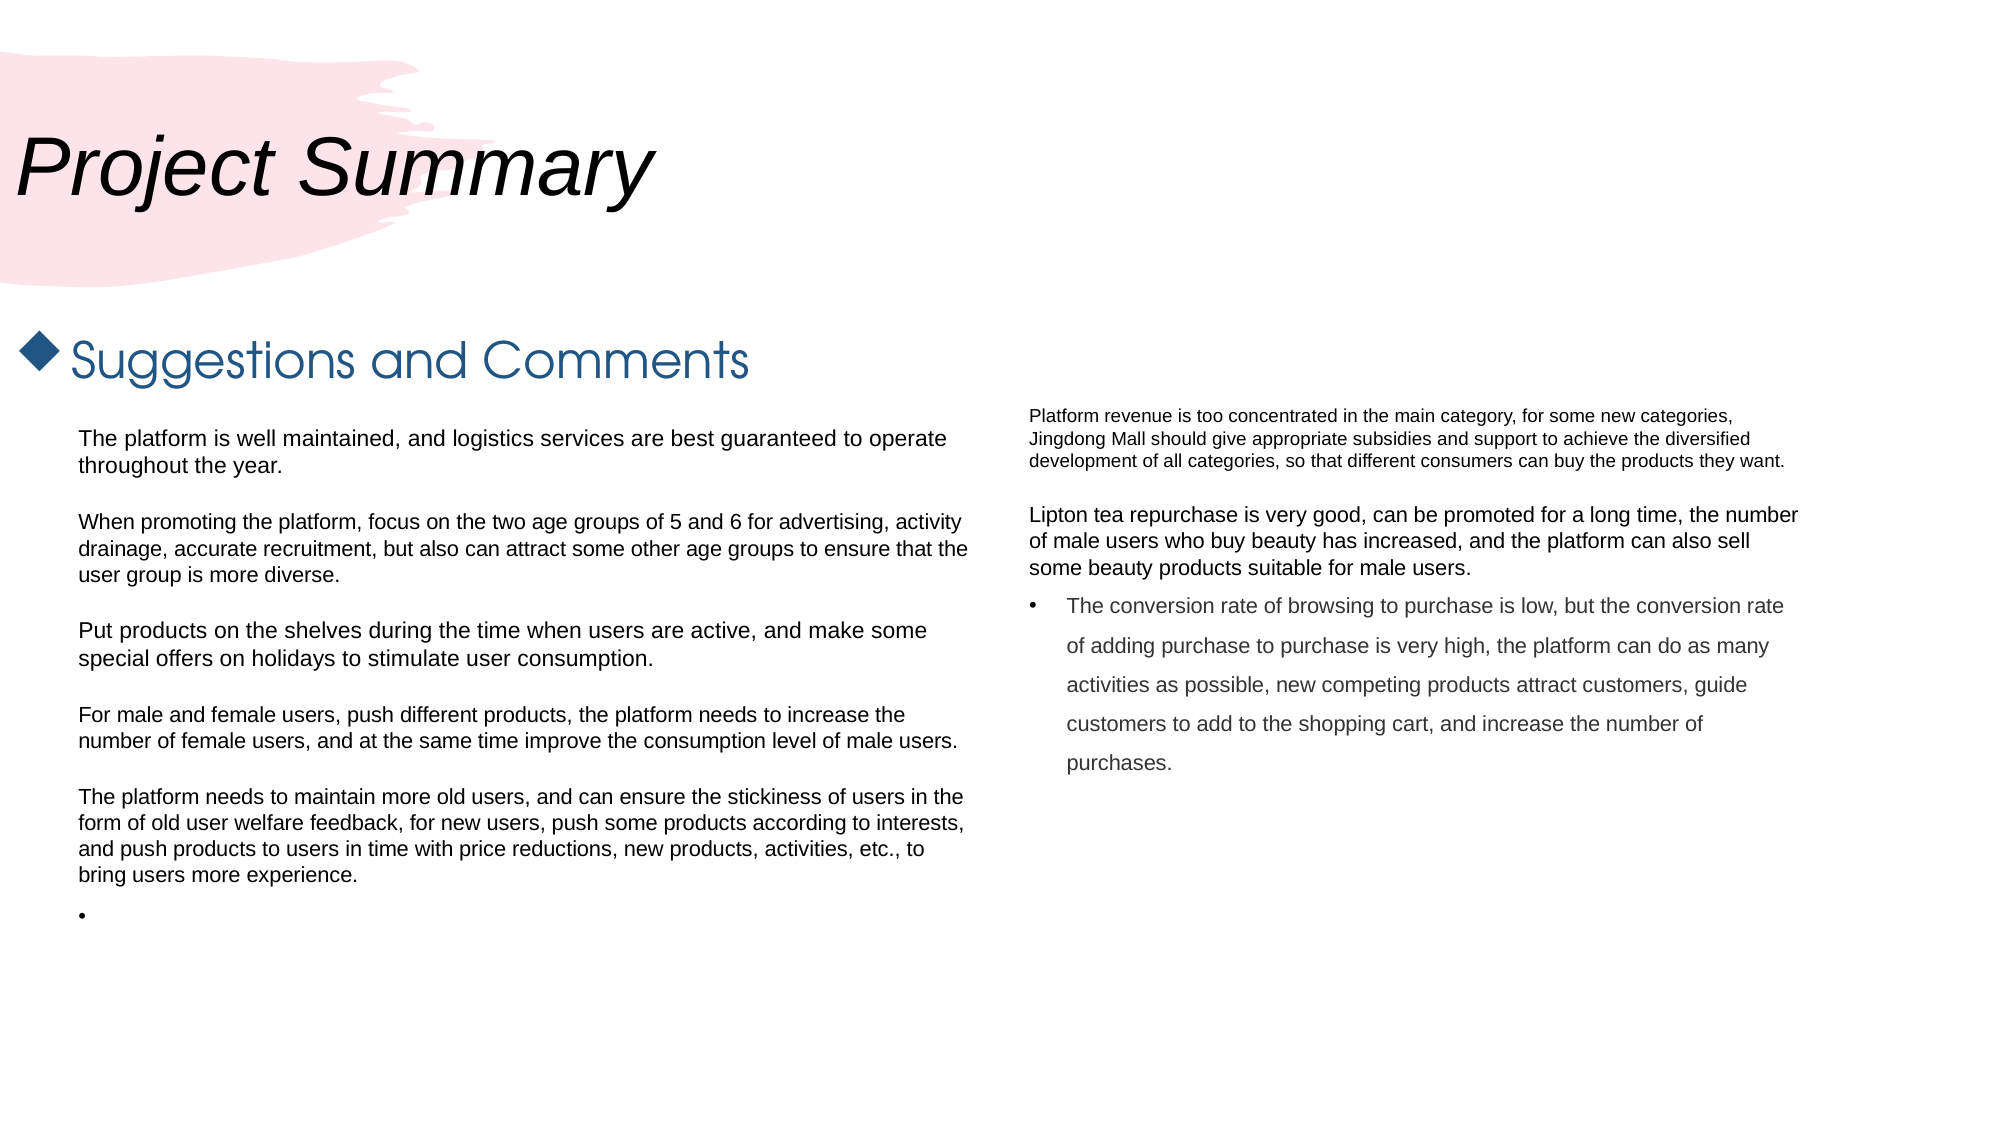

# Project Summary
Suggestions and Comments
Platform revenue is too concentrated in the main category, for some new categories, Jingdong Mall should give appropriate subsidies and support to achieve the diversified development of all categories, so that different consumers can buy the products they want.
Lipton tea repurchase is very good, can be promoted for a long time, the number of male users who buy beauty has increased, and the platform can also sell some beauty products suitable for male users.
The conversion rate of browsing to purchase is low, but the conversion rate of adding purchase to purchase is very high, the platform can do as many activities as possible, new competing products attract customers, guide customers to add to the shopping cart, and increase the number of purchases.

The platform is well maintained, and logistics services are best guaranteed to operate throughout the year.
When promoting the platform, focus on the two age groups of 5 and 6 for advertising, activity drainage, accurate recruitment, but also can attract some other age groups to ensure that the user group is more diverse.
Put products on the shelves during the time when users are active, and make some special offers on holidays to stimulate user consumption.
For male and female users, push different products, the platform needs to increase the number of female users, and at the same time improve the consumption level of male users.
The platform needs to maintain more old users, and can ensure the stickiness of users in the form of old user welfare feedback, for new users, push some products according to interests, and push products to users in time with price reductions, new products, activities, etc., to bring users more experience.